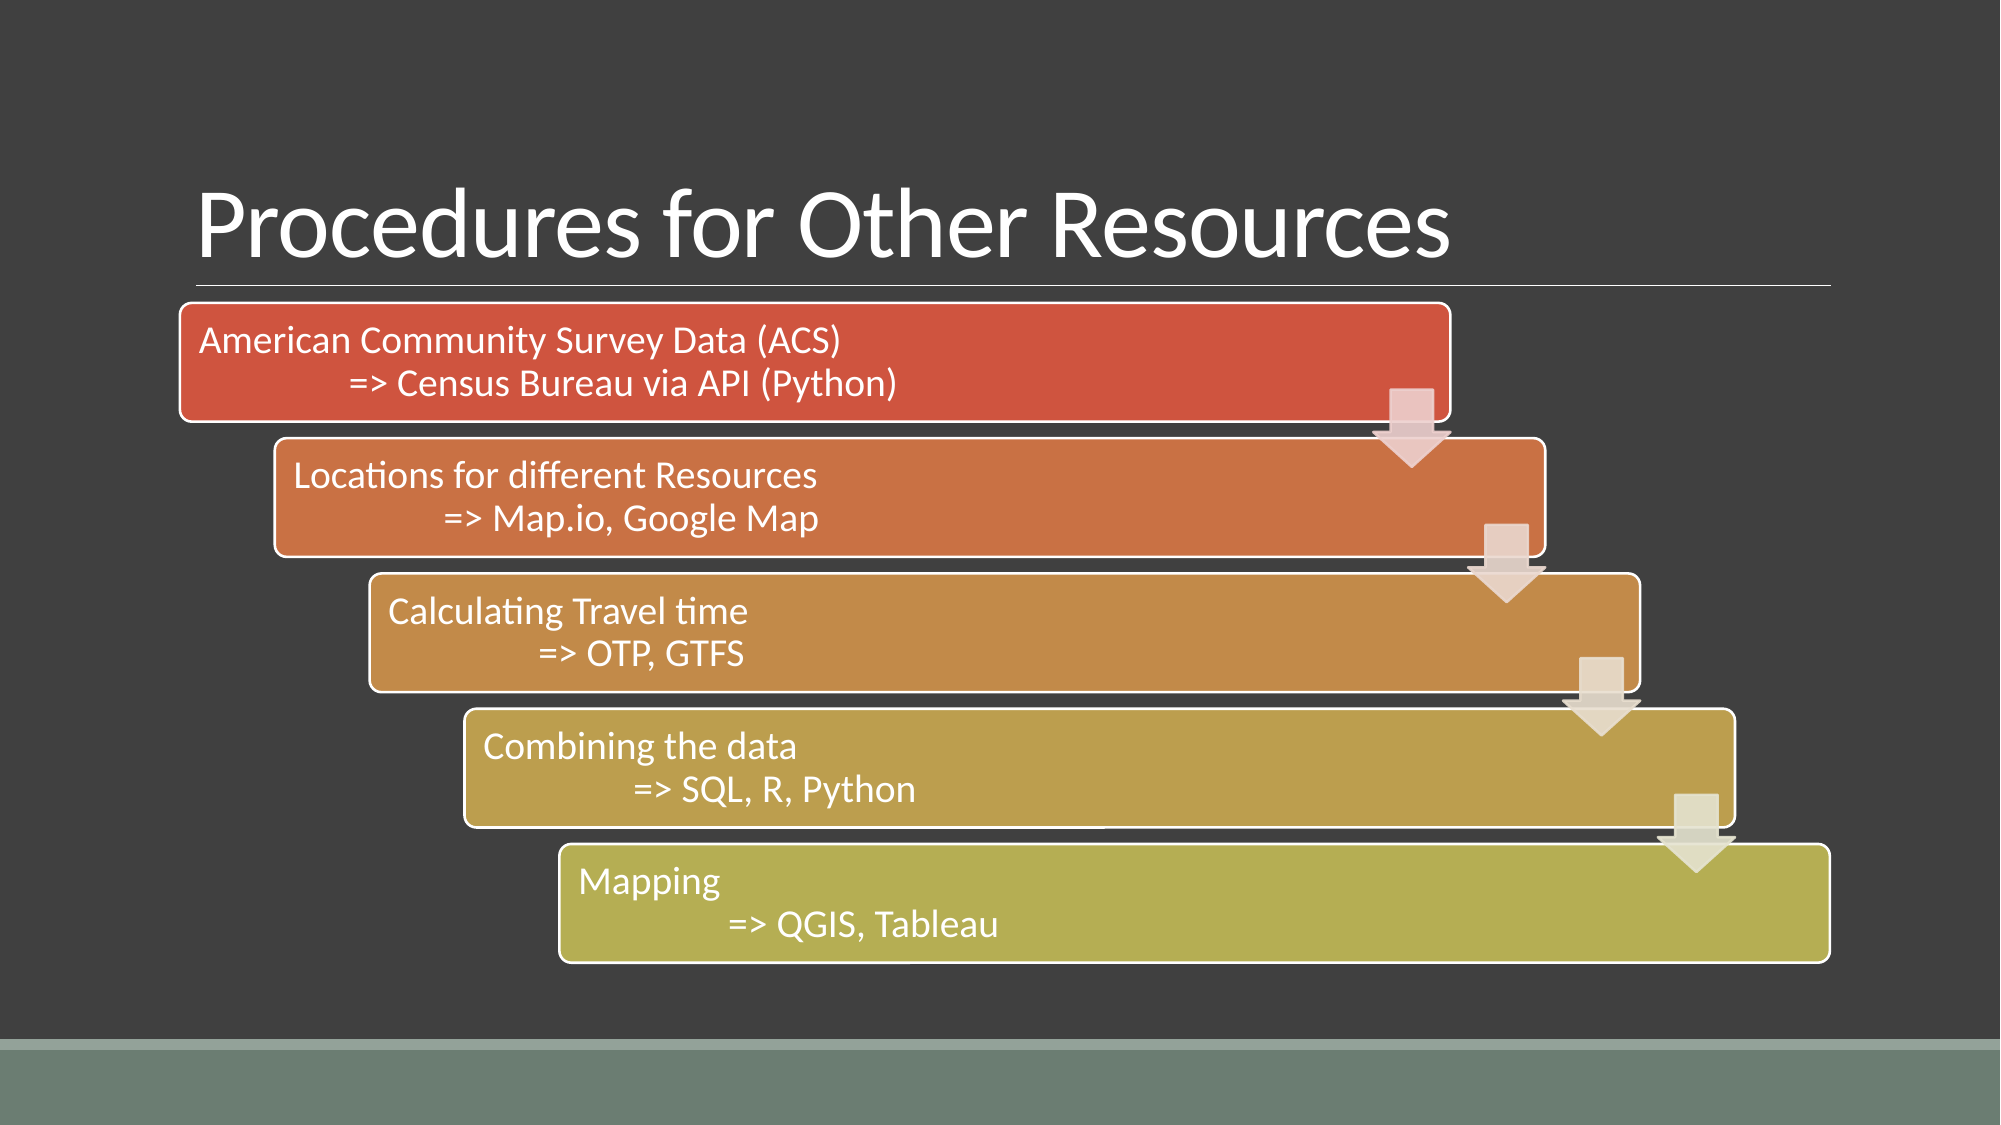

# Procedures for Other Resources
American Community Survey Data (ACS)
	=> Census Bureau via API (Python)
Locations for different Resources
	=> Map.io, Google Map
Calculating Travel time
	=> OTP, GTFS
Combining the data
	=> SQL, R, Python
Mapping
	=> QGIS, Tableau